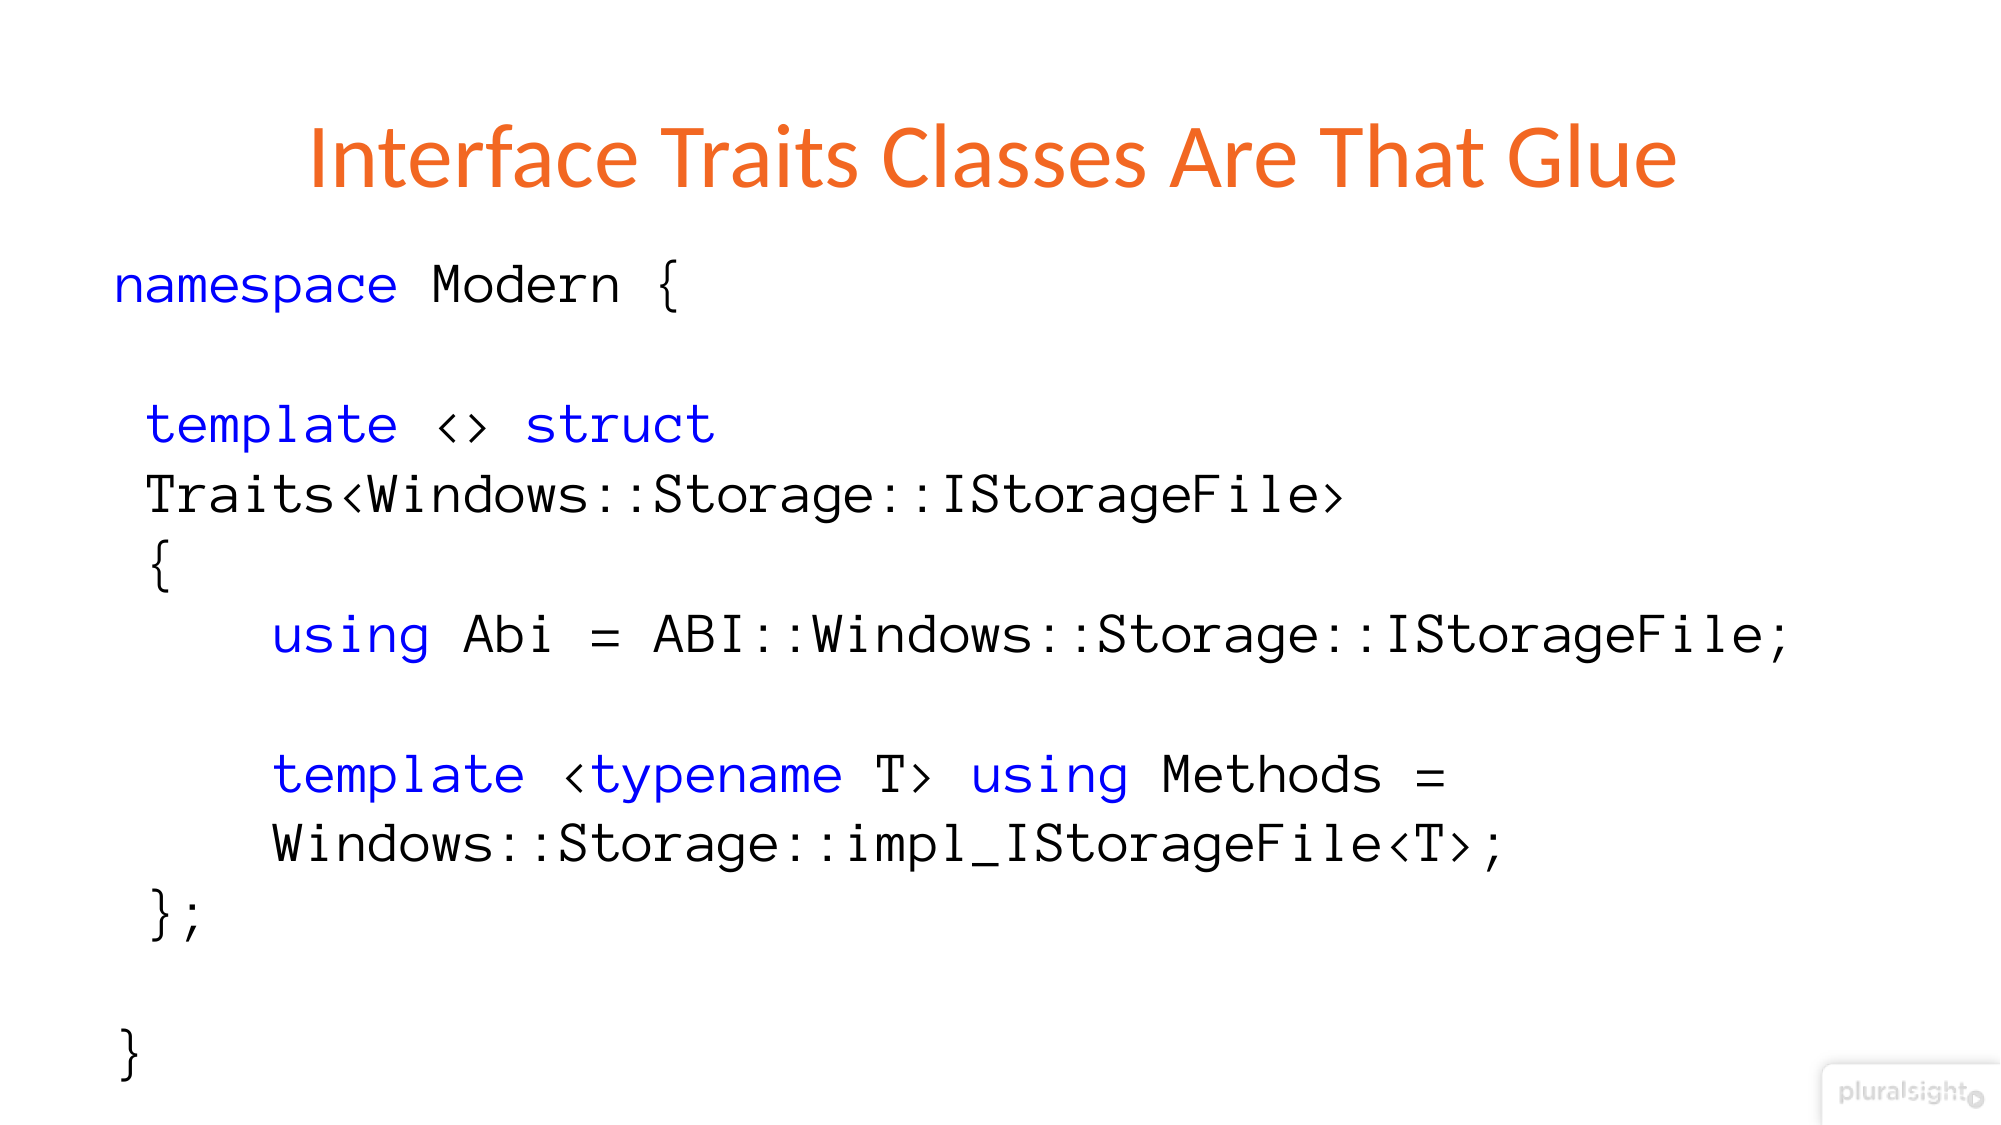

# Interface Traits Classes Are That Glue
namespace Modern {

 template <> struct
 Traits<Windows::Storage::IStorageFile>
 {
     using Abi = ABI::Windows::Storage::IStorageFile;

     template <typename T> using Methods =
     Windows::Storage::impl_IStorageFile<T>;
 };

}